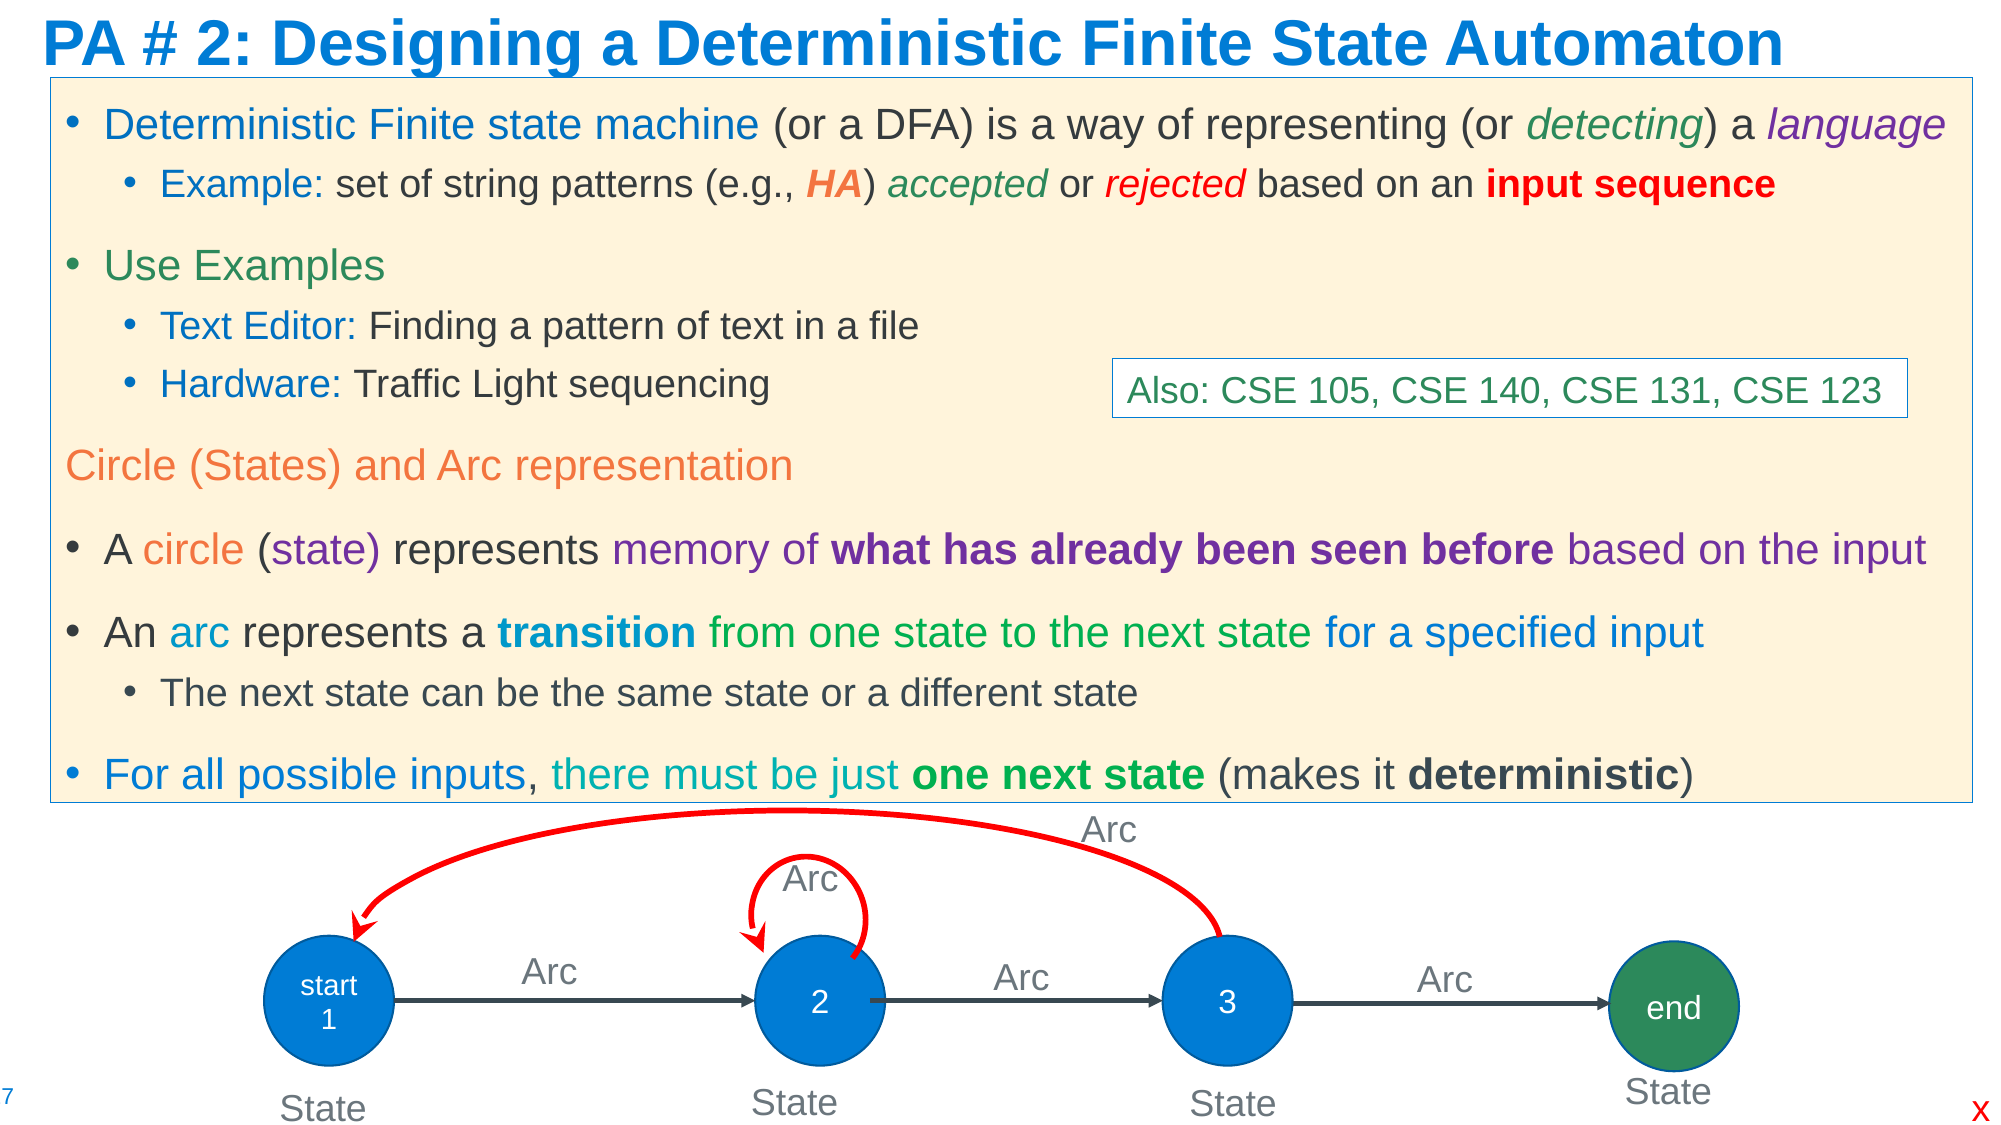

# PA # 2: Designing a Deterministic Finite State Automaton
Deterministic Finite state machine (or a DFA) is a way of representing (or detecting) a language
Example: set of string patterns (e.g., HA) accepted or rejected based on an input sequence
Use Examples
Text Editor: Finding a pattern of text in a file
Hardware: Traffic Light sequencing
Circle (States) and Arc representation
A circle (state) represents memory of what has already been seen before based on the input
An arc represents a transition from one state to the next state for a specified input
The next state can be the same state or a different state
For all possible inputs, there must be just one next state (makes it deterministic)
Also: CSE 105, CSE 140, CSE 131, CSE 123

Arc
Arc

3
start
1
2
Arc
end
Arc
Arc
State
State
State
State
x